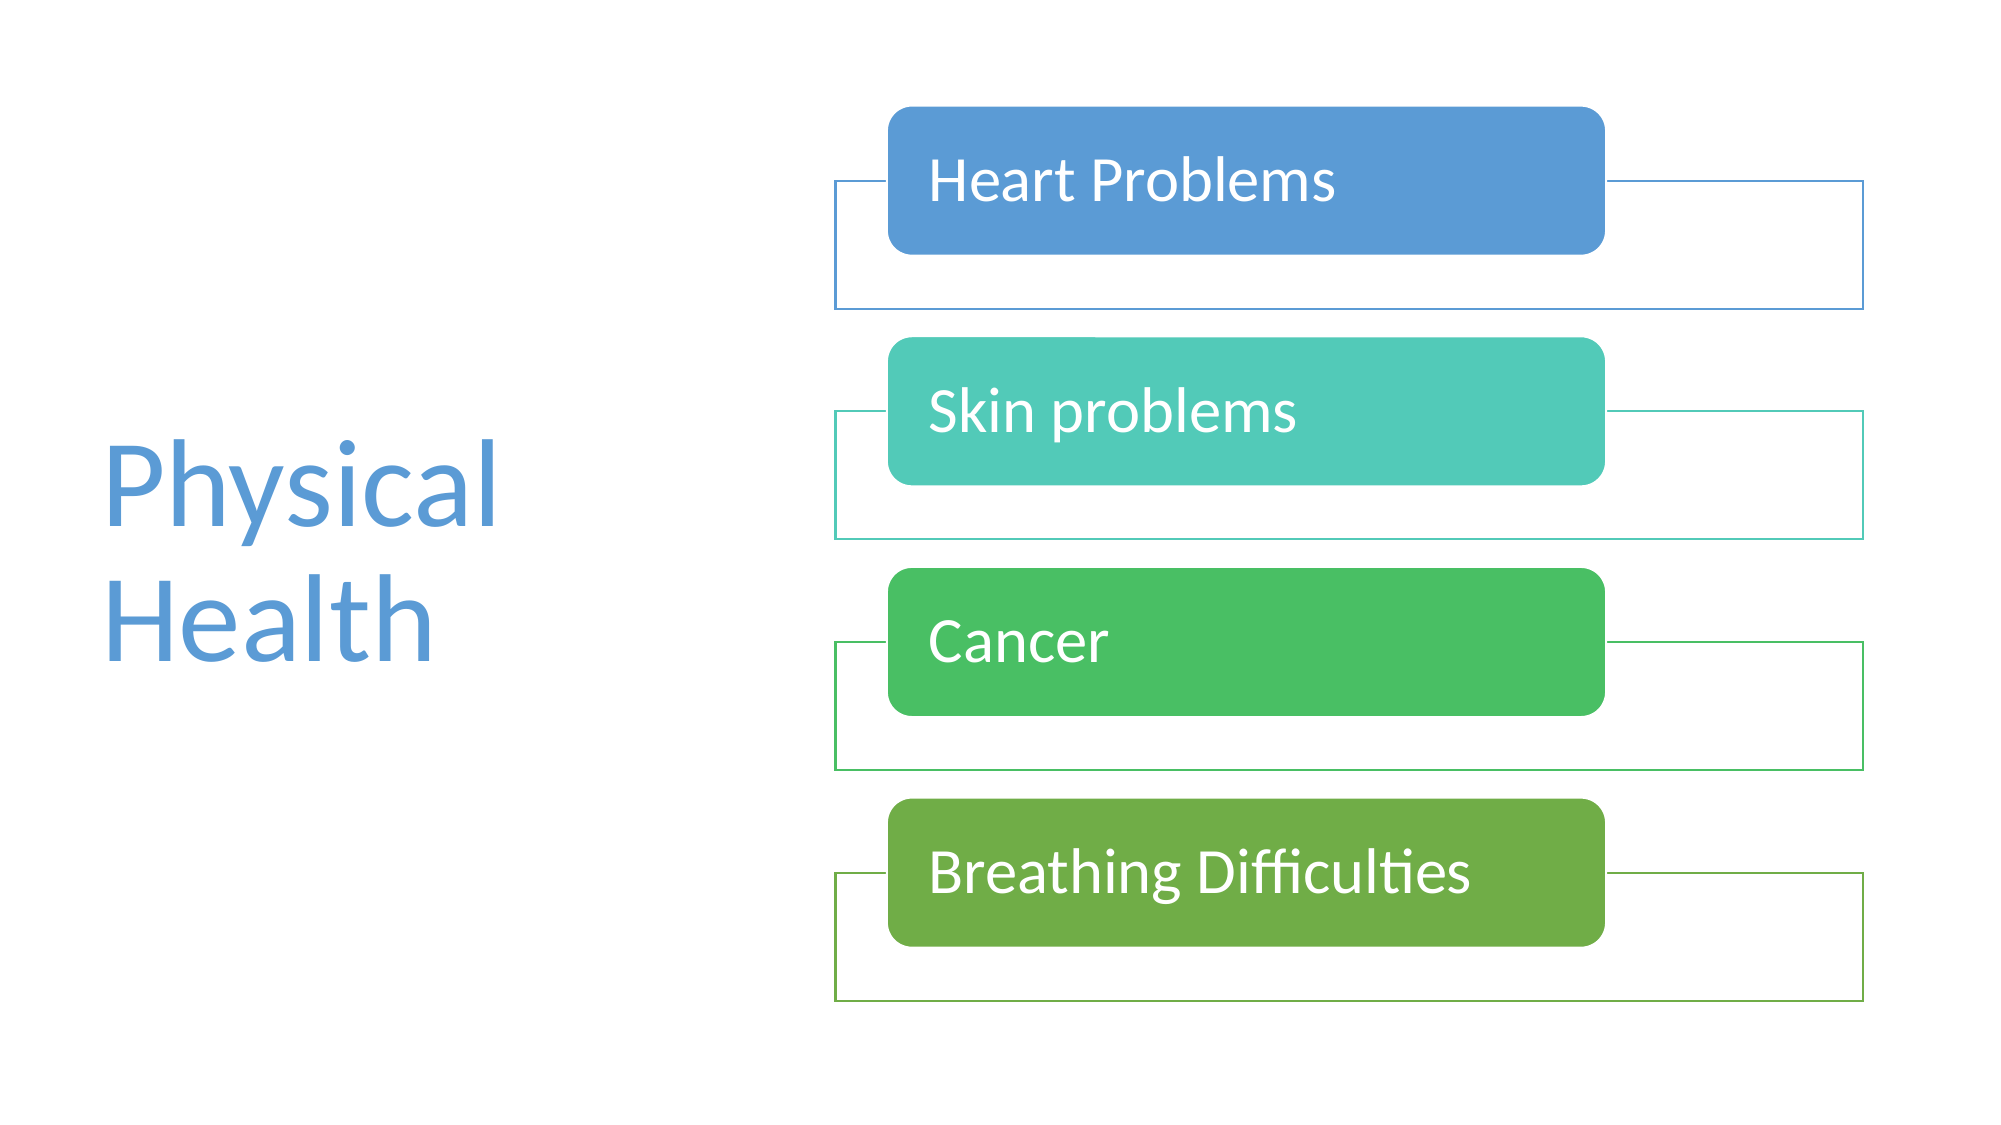

# Physical Health
Heart Problems
Skin problems
Cancer
Breathing Difficulties